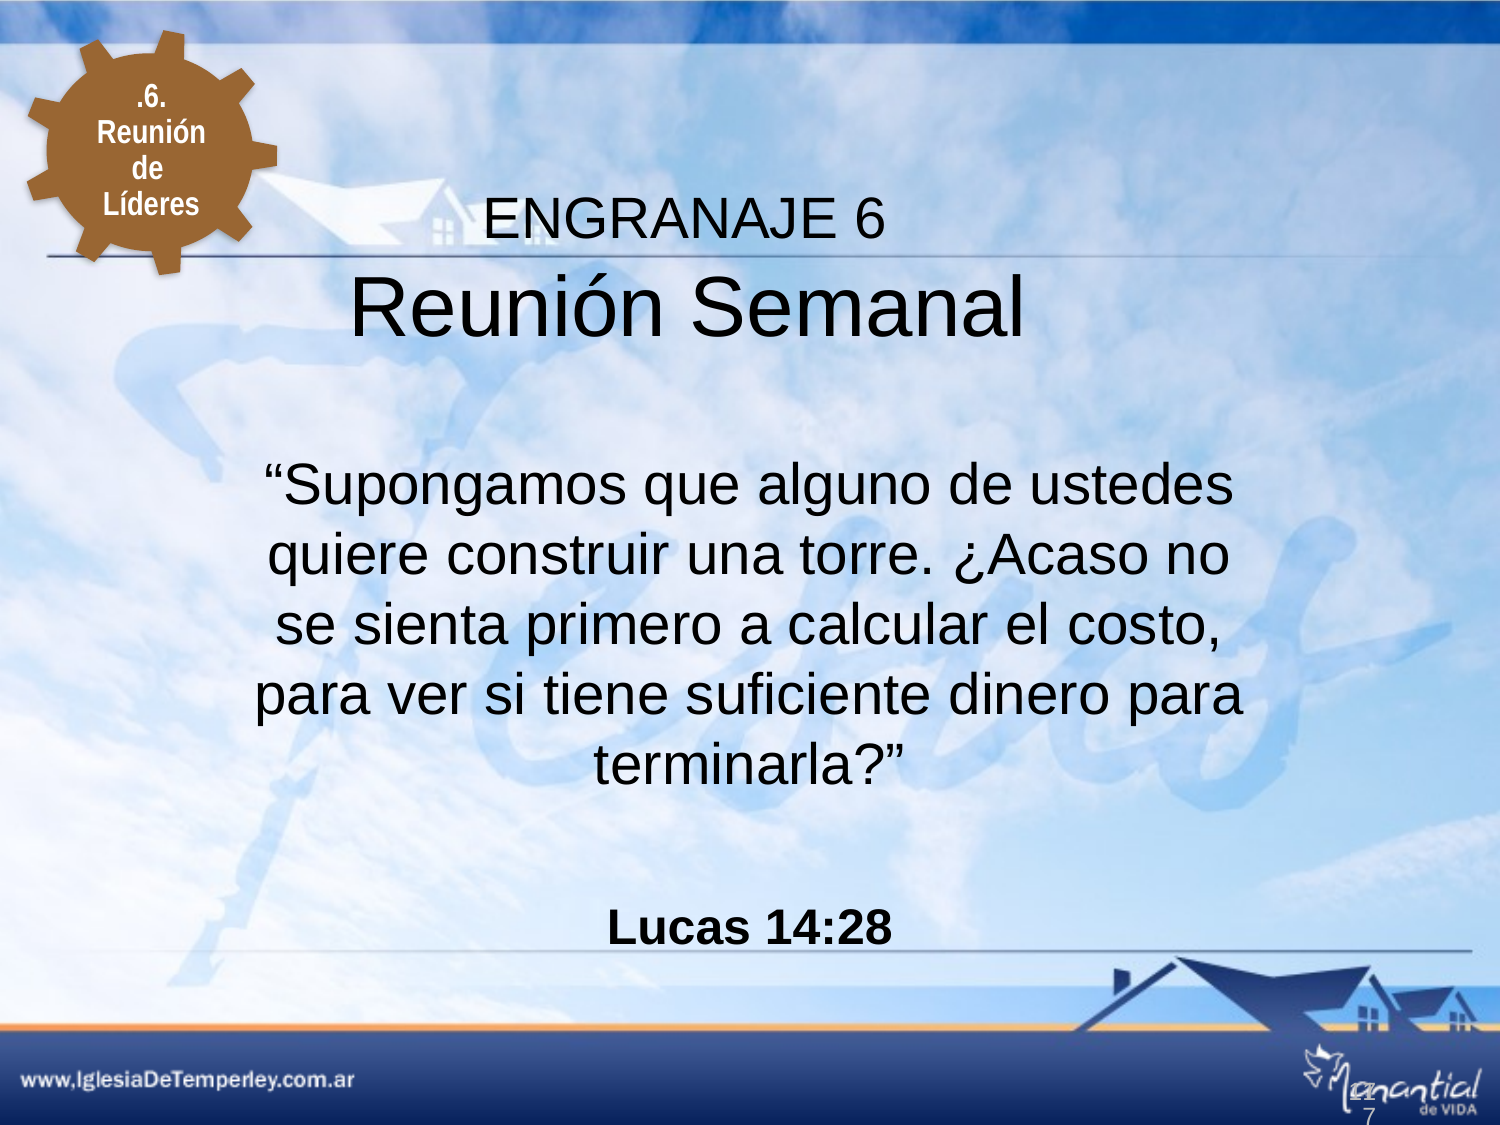

.6.
Reunión
de
Líderes
# ENGRANAJE 6 Reunión Semanal
“Supongamos que alguno de ustedes quiere construir una torre. ¿Acaso no se sienta primero a calcular el costo, para ver si tiene suficiente dinero para terminarla?”

Lucas 14:28

17
17